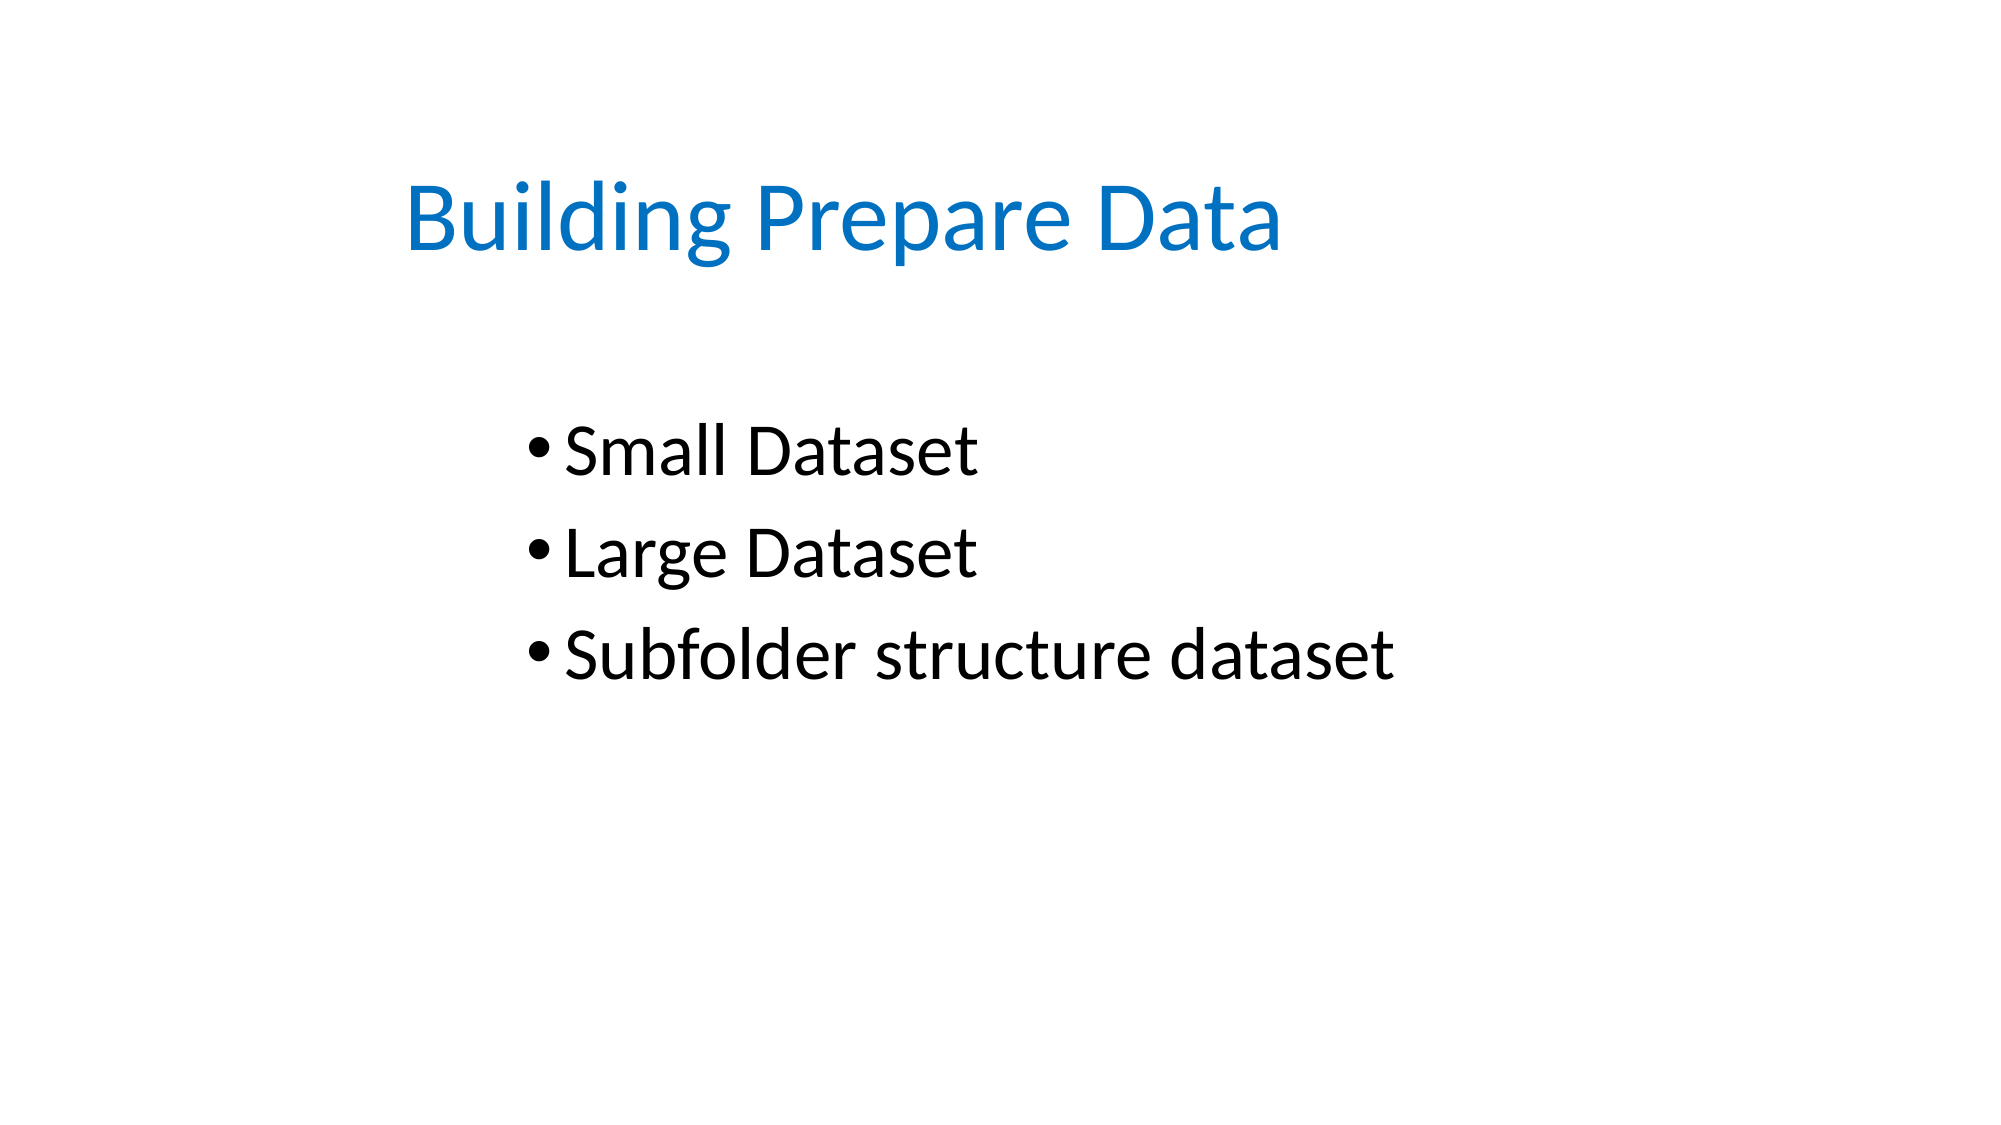

# Building Prepare Data
Small Dataset
Large Dataset
Subfolder structure dataset